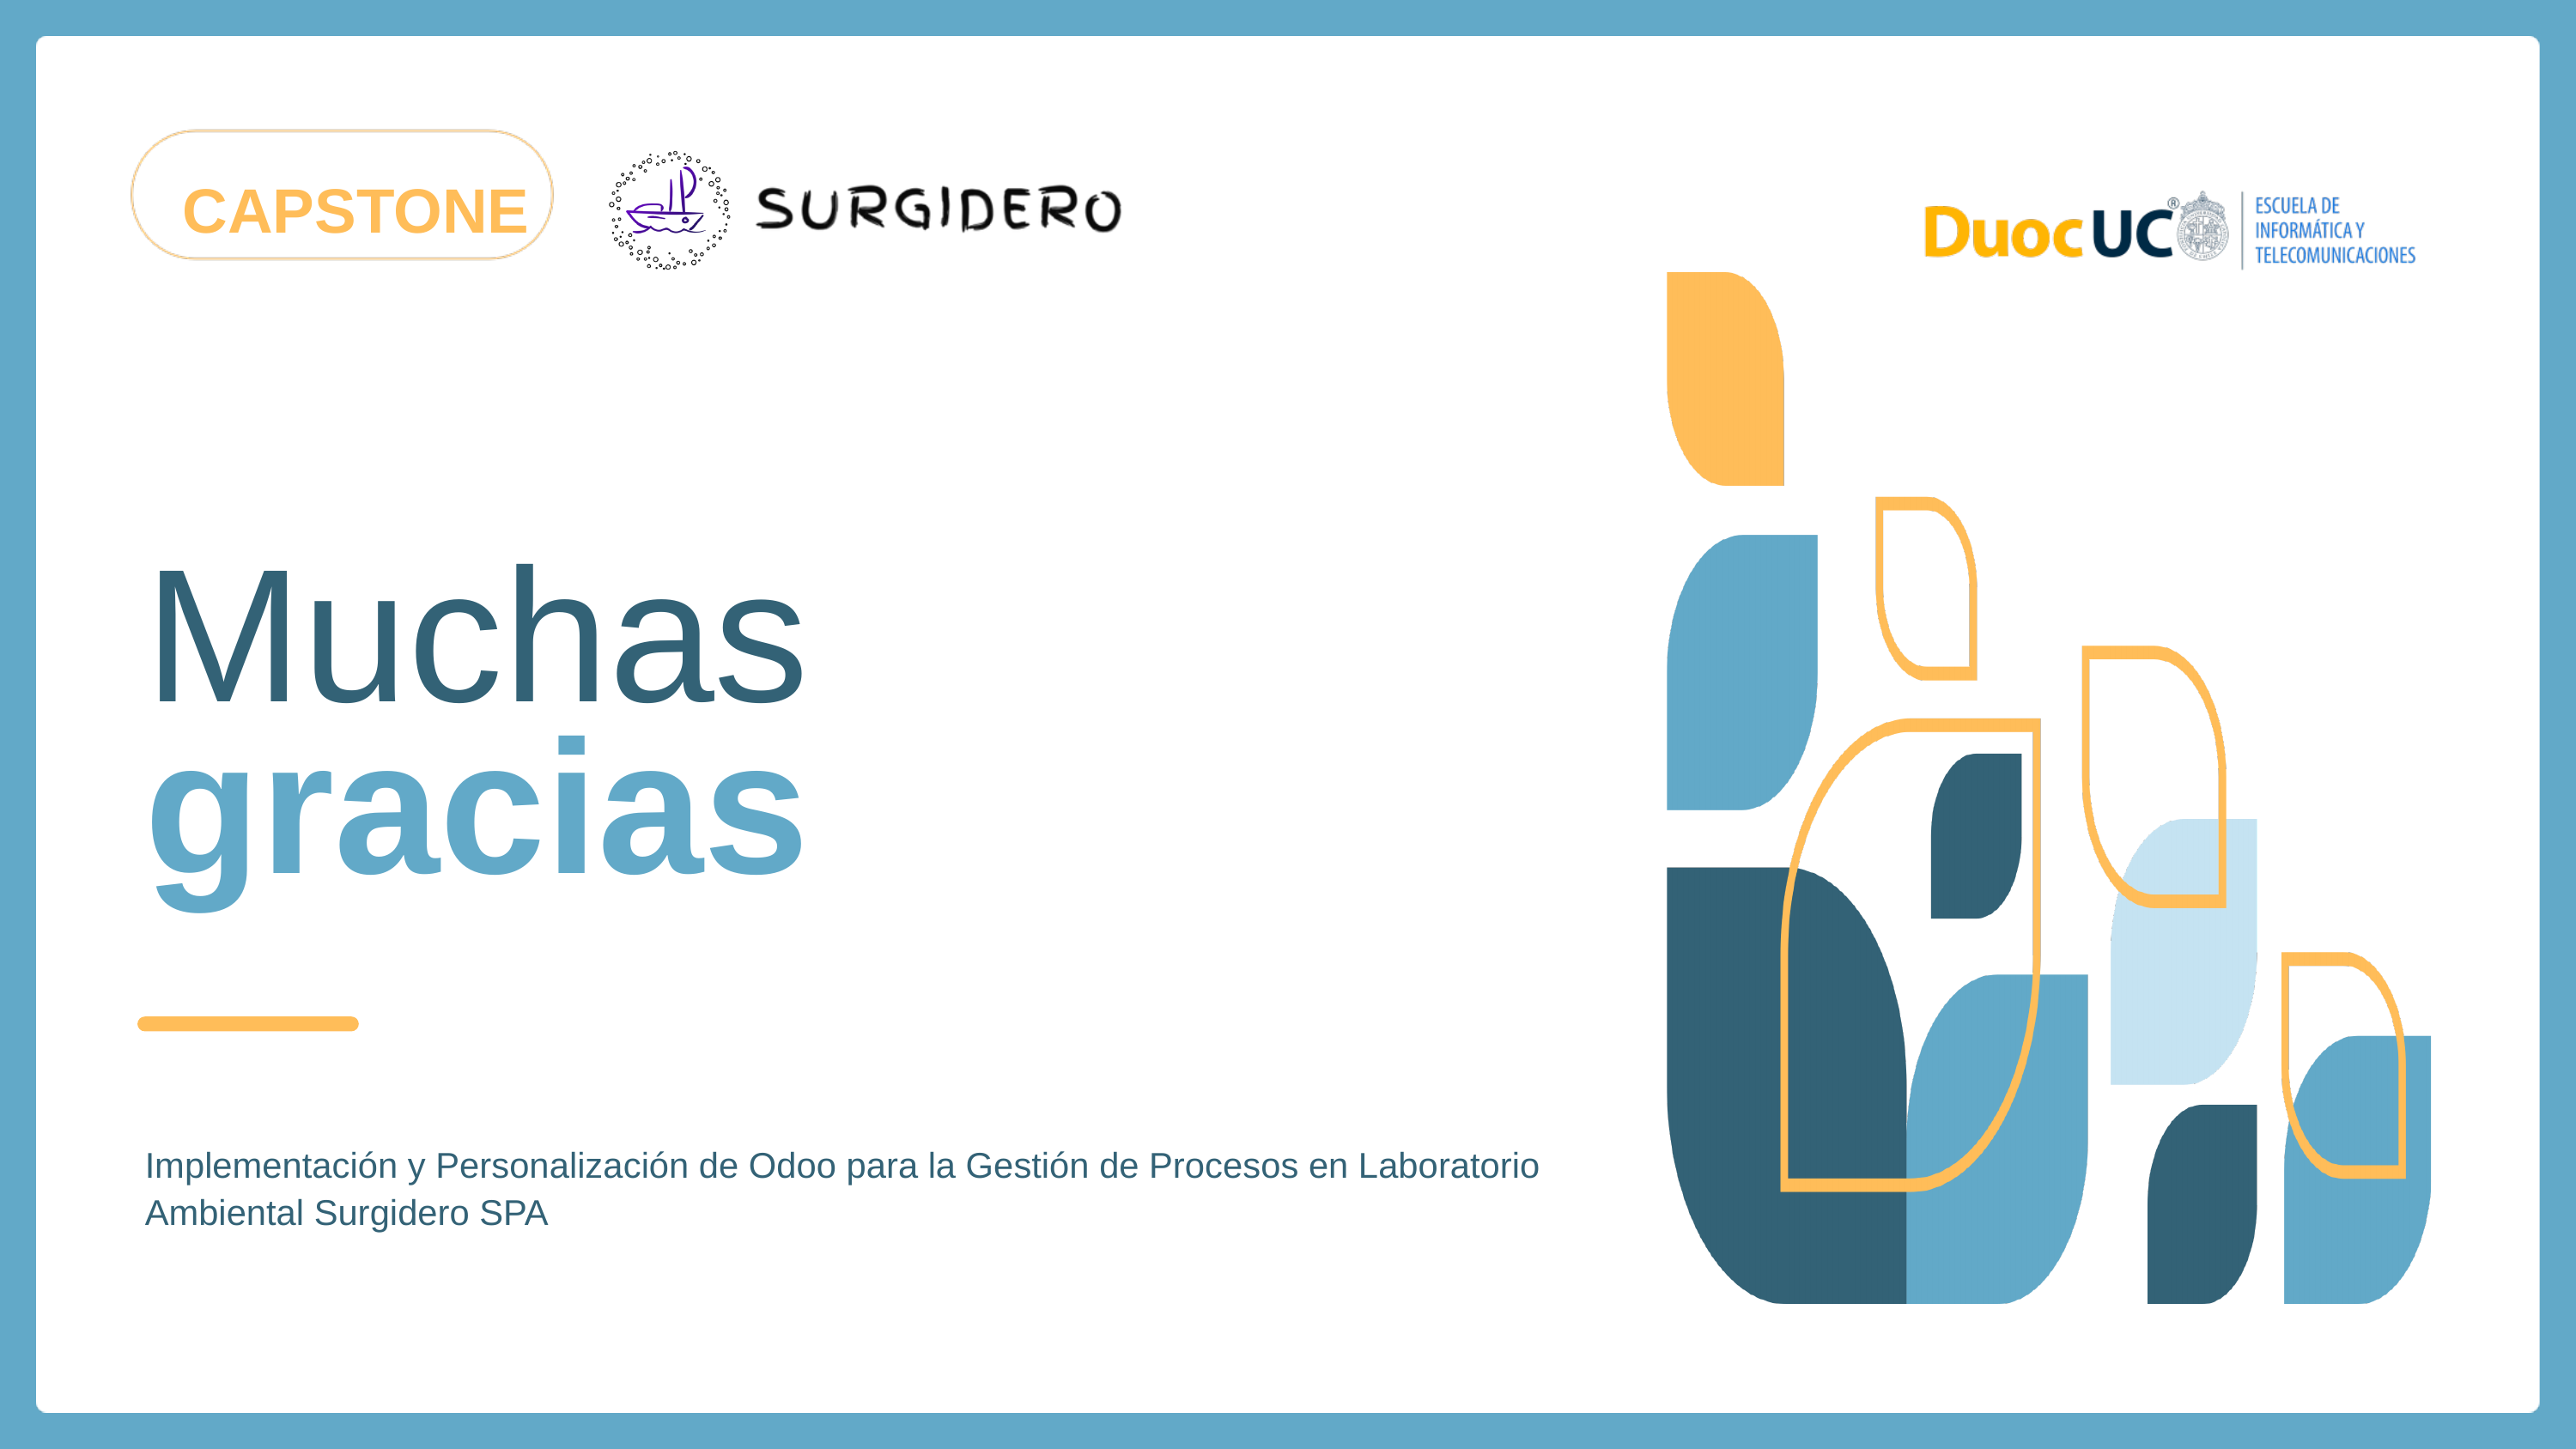

CAPSTONE

Muchas
gracias

Implementación y Personalización de Odoo para la Gestión de Procesos en Laboratorio Ambiental Surgidero SPA